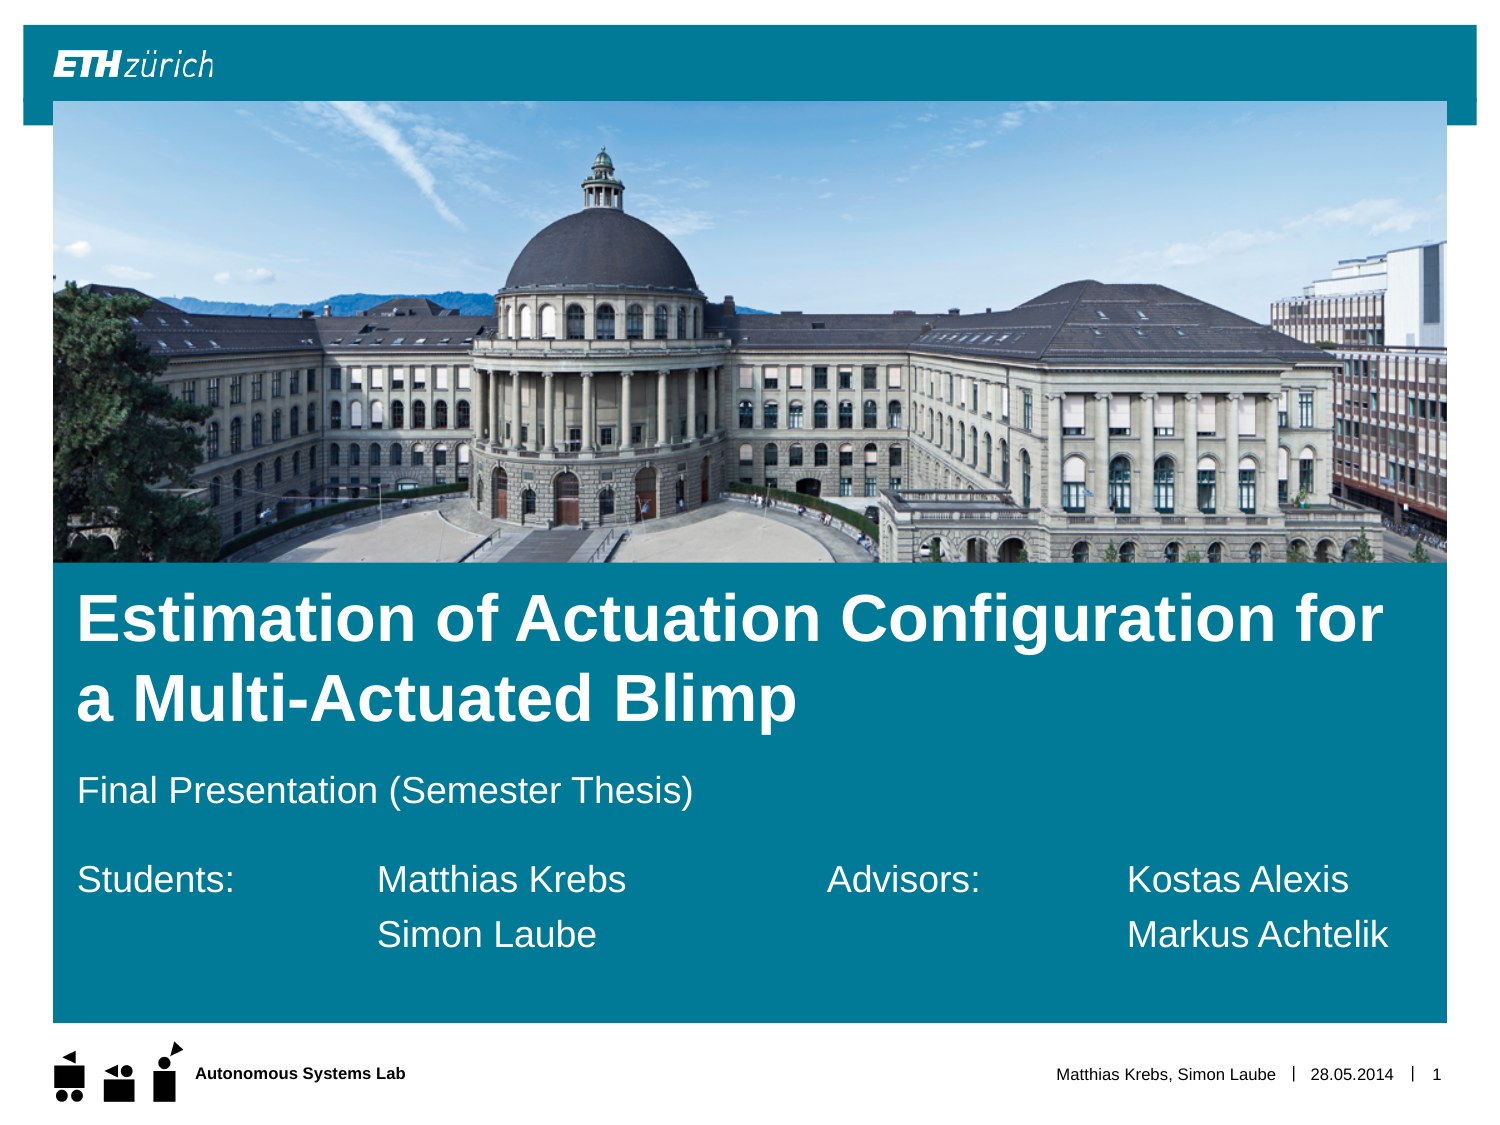

# Estimation of Actuation Configuration for a Multi-Actuated Blimp
Final Presentation (Semester Thesis)
Students:	Matthias Krebs		Advisors:	Kostas Alexis
		Simon Laube				Markus Achtelik

Matthias Krebs, Simon Laube
28.05.2014
1